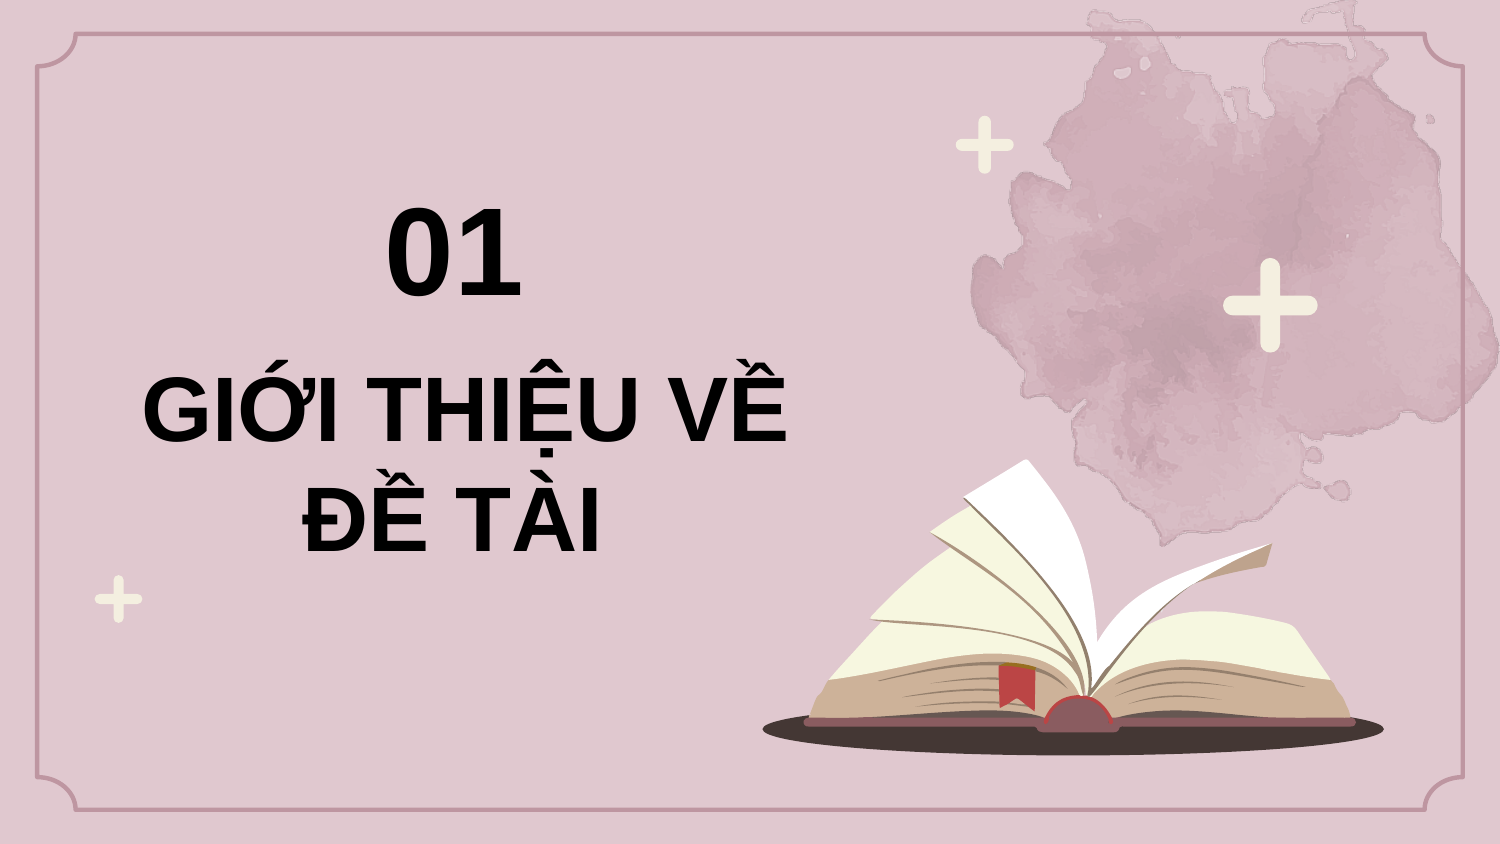

01

# GIỚI THIỆU VỀ ĐỀ TÀI